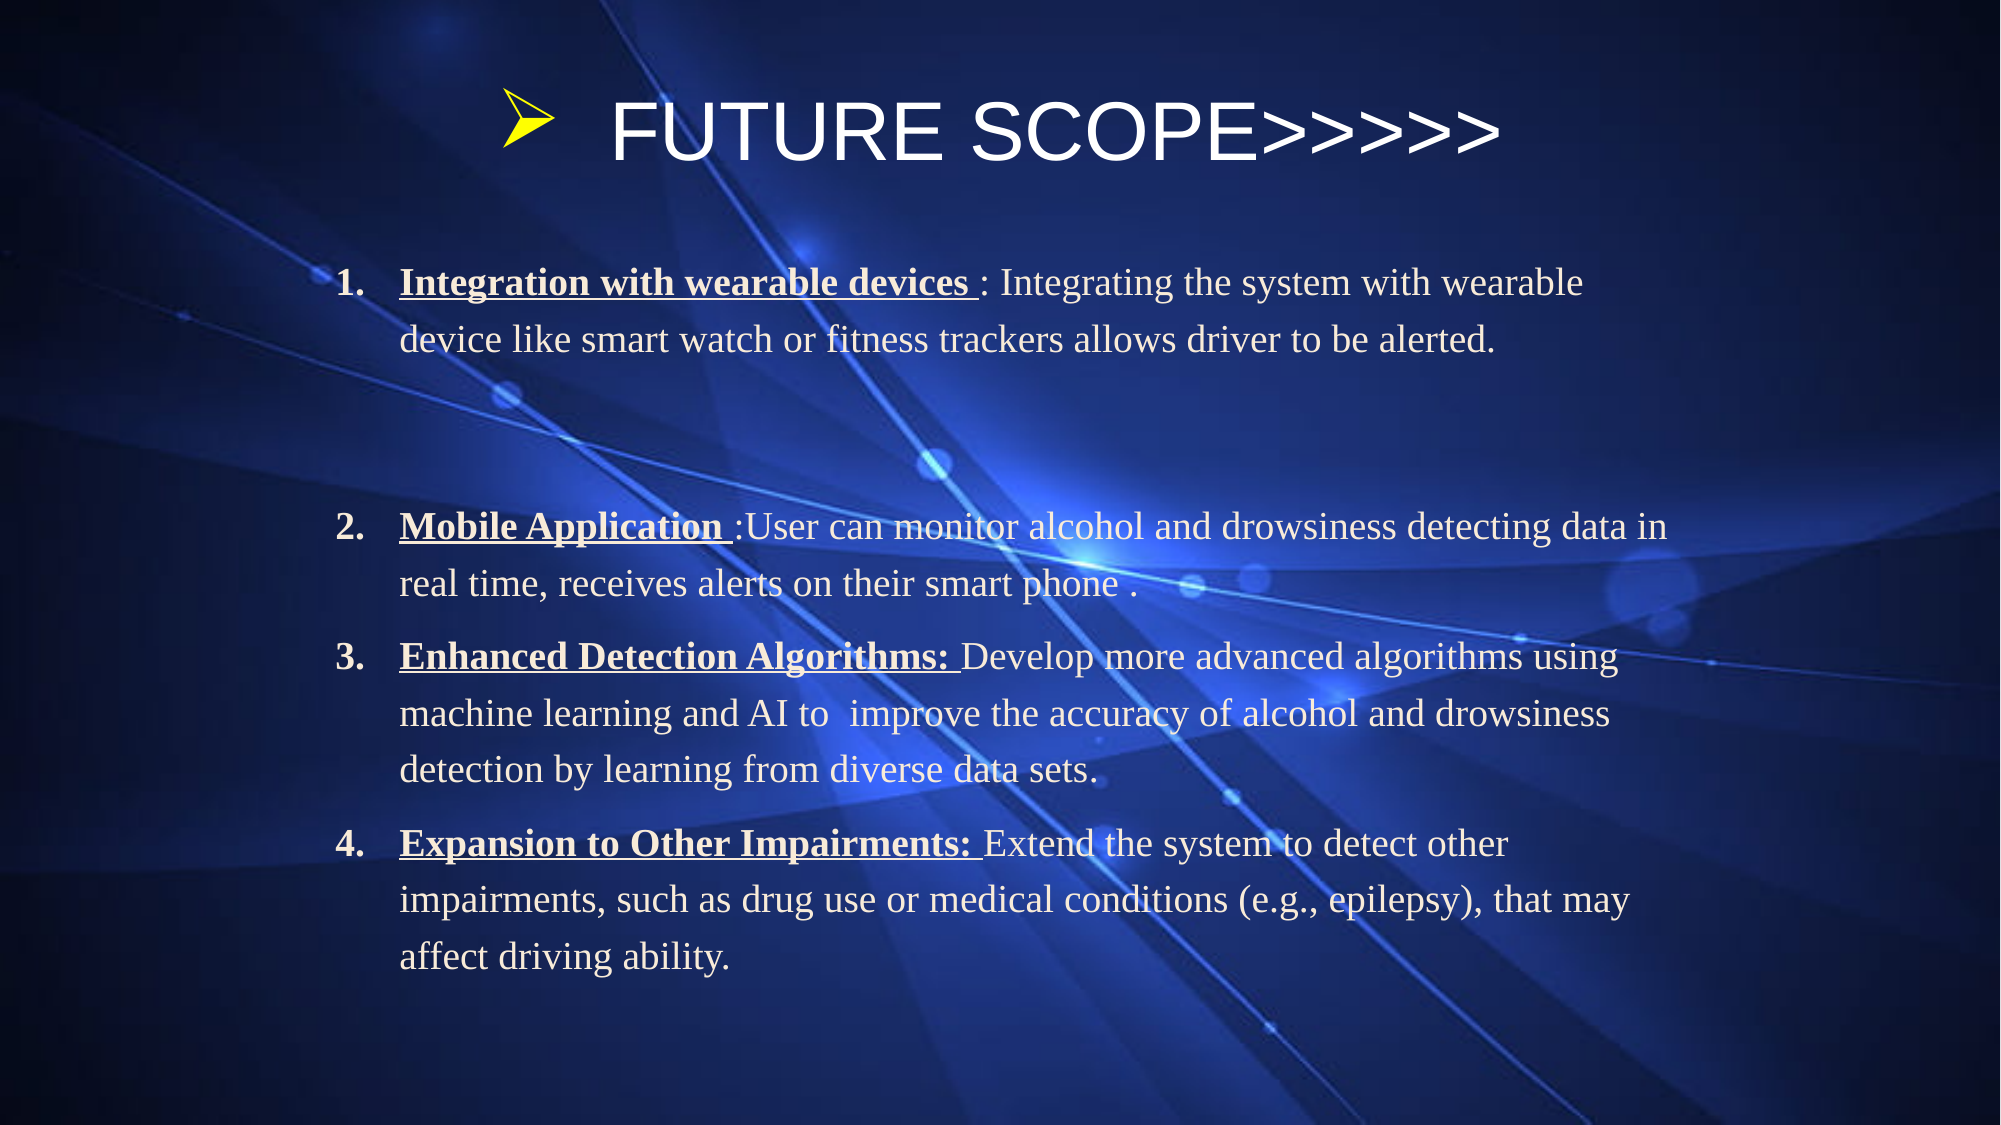

# future scope>>>>>
Integration with wearable devices : Integrating the system with wearable device like smart watch or fitness trackers allows driver to be alerted.
Mobile Application :User can monitor alcohol and drowsiness detecting data in real time, receives alerts on their smart phone .
Enhanced Detection Algorithms: Develop more advanced algorithms using machine learning and AI to  improve the accuracy of alcohol and drowsiness detection by learning from diverse data sets.
Expansion to Other Impairments: Extend the system to detect other impairments, such as drug use or medical conditions (e.g., epilepsy), that may affect driving ability.